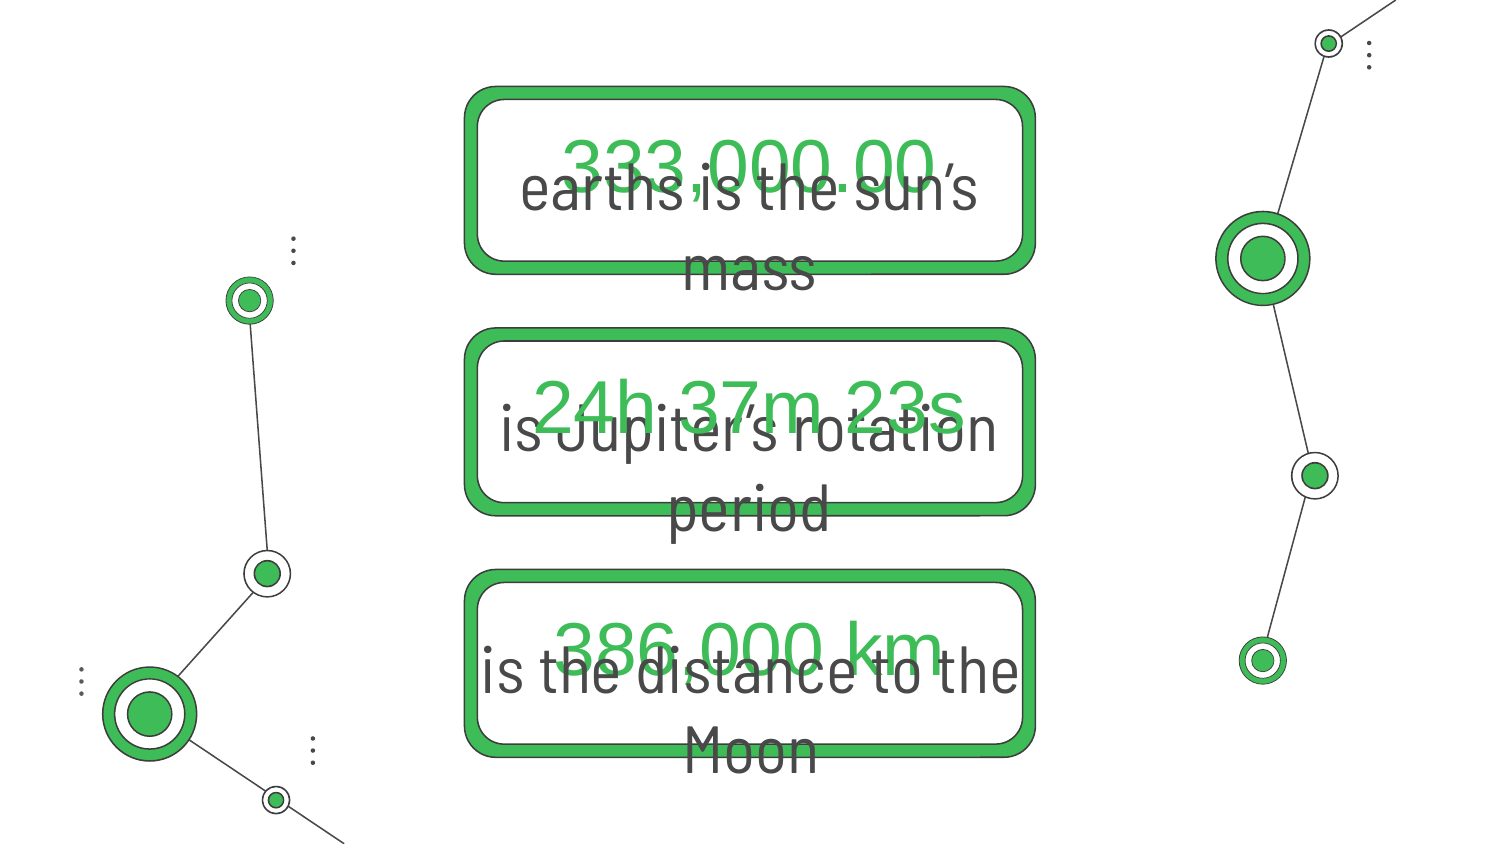

# 333,000.00
earths is the sun’s mass

24h 37m 23s
is Jupiter’s rotation period

386,000 km
is the distance to the Moon